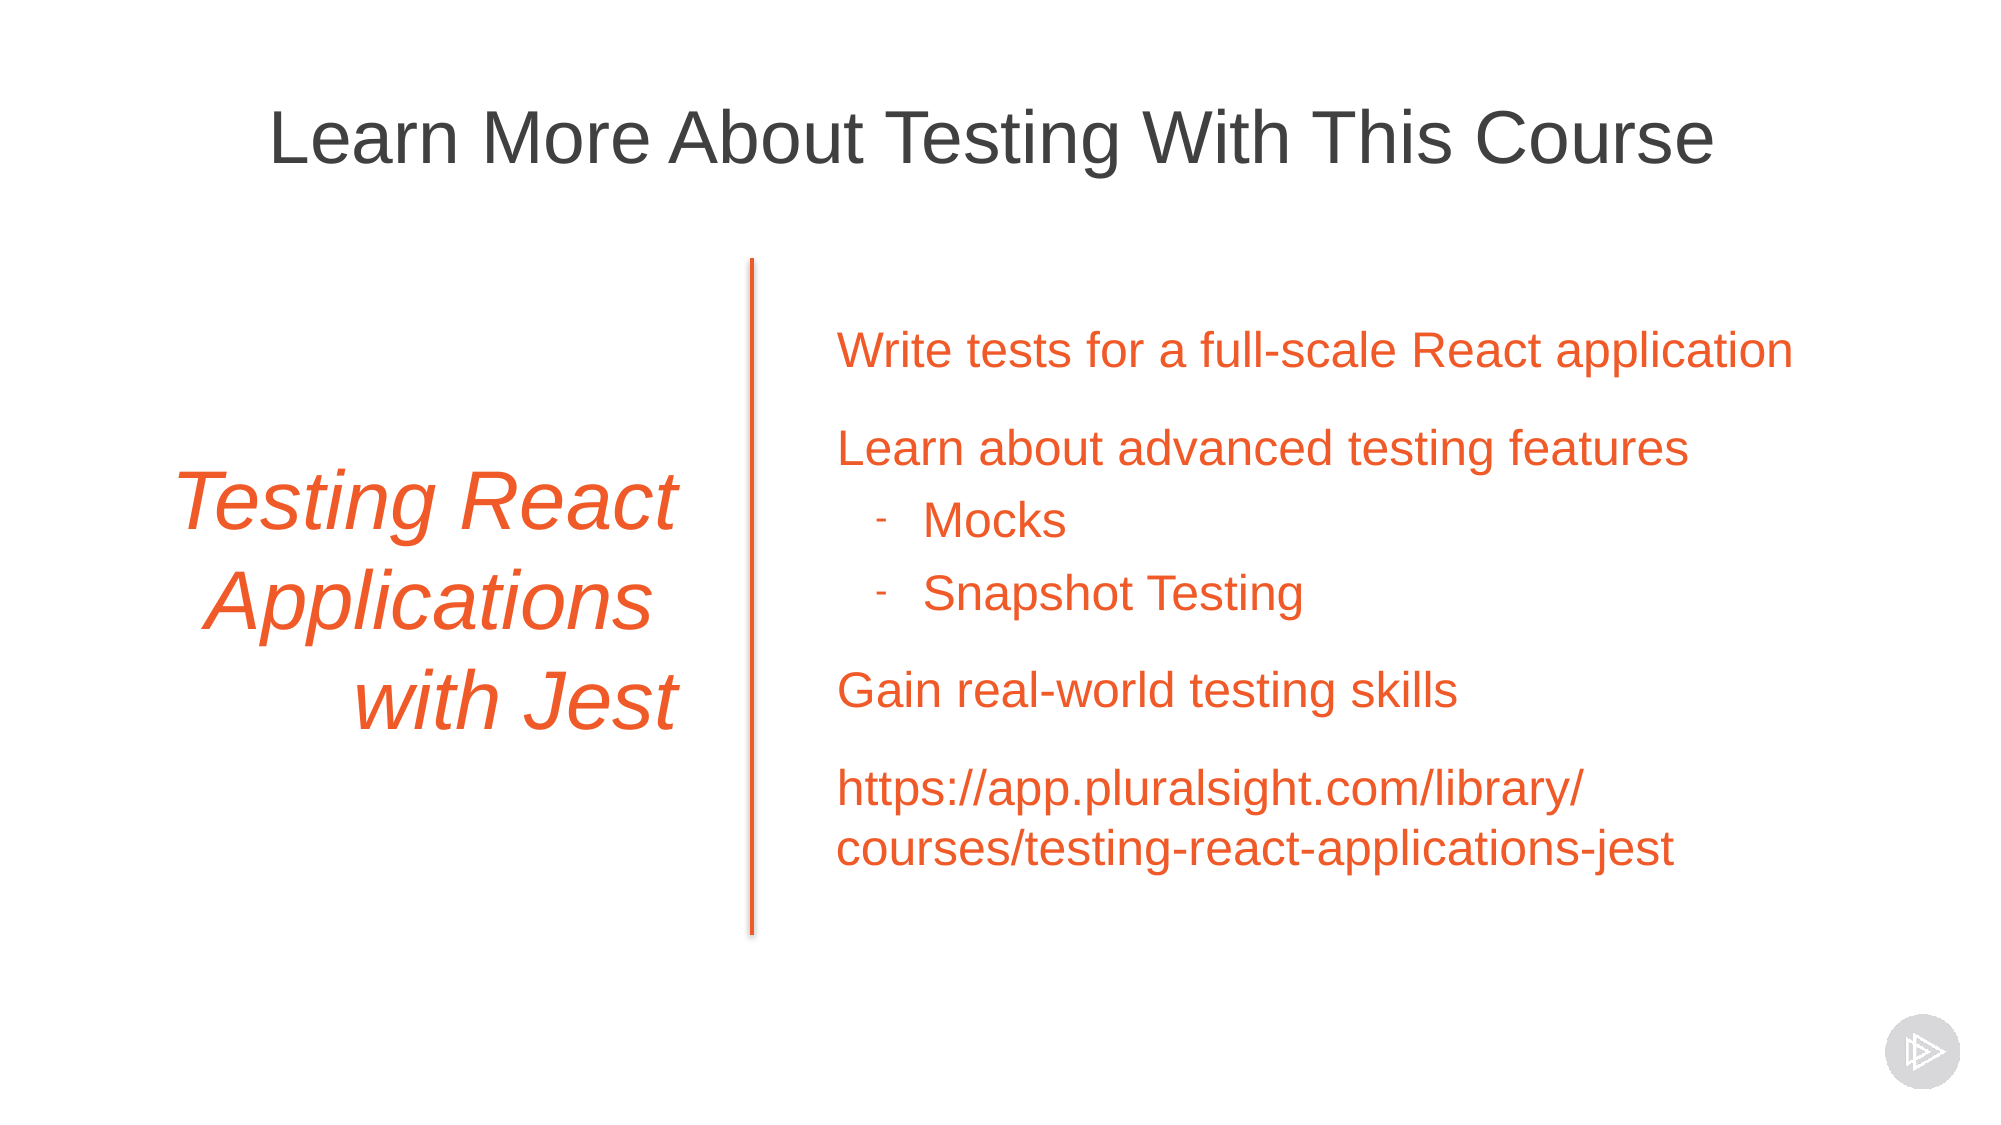

# Learn More About Testing With This Course
Write tests for a full-scale React application
Learn about advanced testing features
Mocks
Snapshot Testing
Gain real-world testing skills
https://app.pluralsight.com/library/
courses/testing-react-applications-jest
Testing React Applications
with Jest